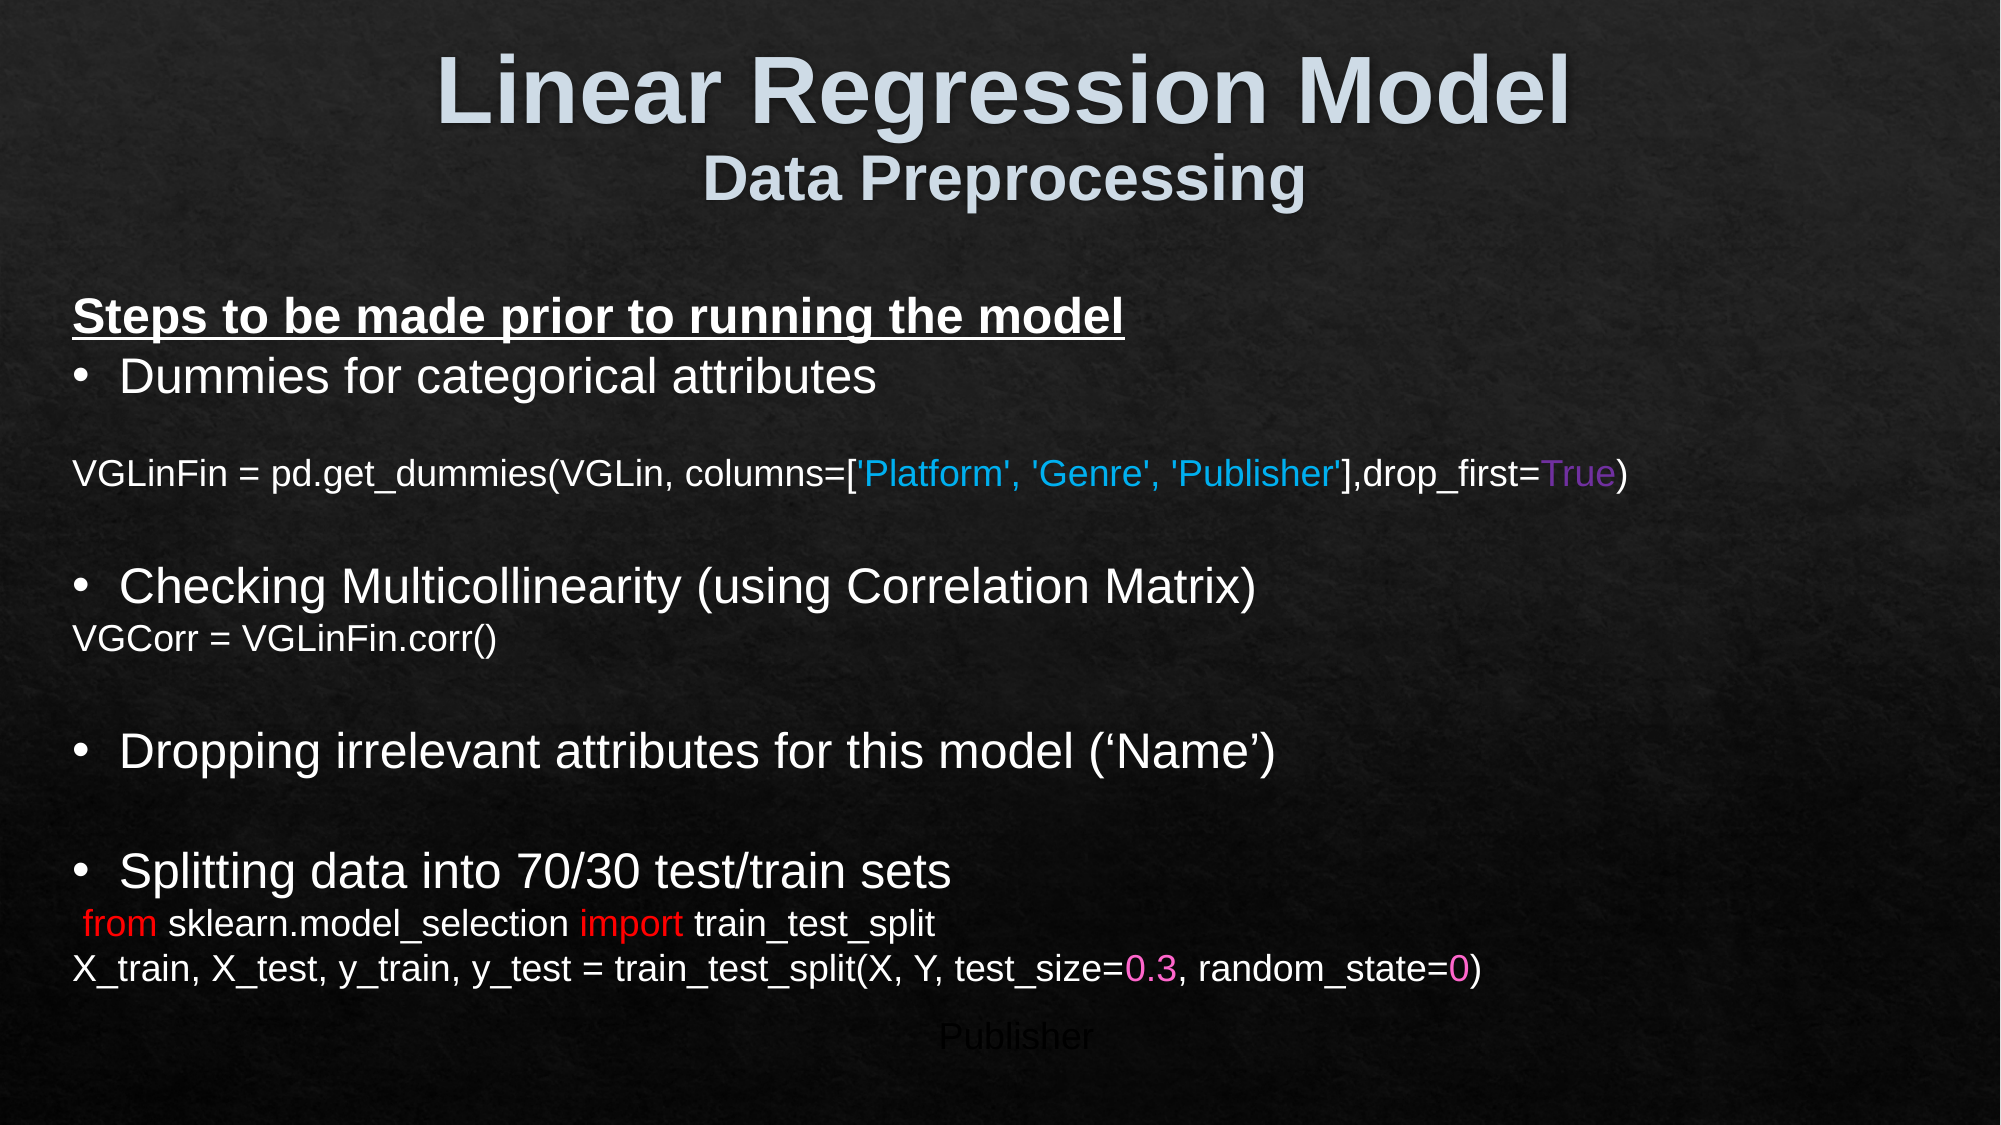

# Linear Regression Model Data Preprocessing
Steps to be made prior to running the model
Dummies for categorical attributes
VGLinFin = pd.get_dummies(VGLin, columns=['Platform', 'Genre', 'Publisher'],drop_first=True)
Checking Multicollinearity (using Correlation Matrix)
VGCorr = VGLinFin.corr()
Dropping irrelevant attributes for this model (‘Name’)
Splitting data into 70/30 test/train sets
 from sklearn.model_selection import train_test_split
X_train, X_test, y_train, y_test = train_test_split(X, Y, test_size=0.3, random_state=0)
Publisher